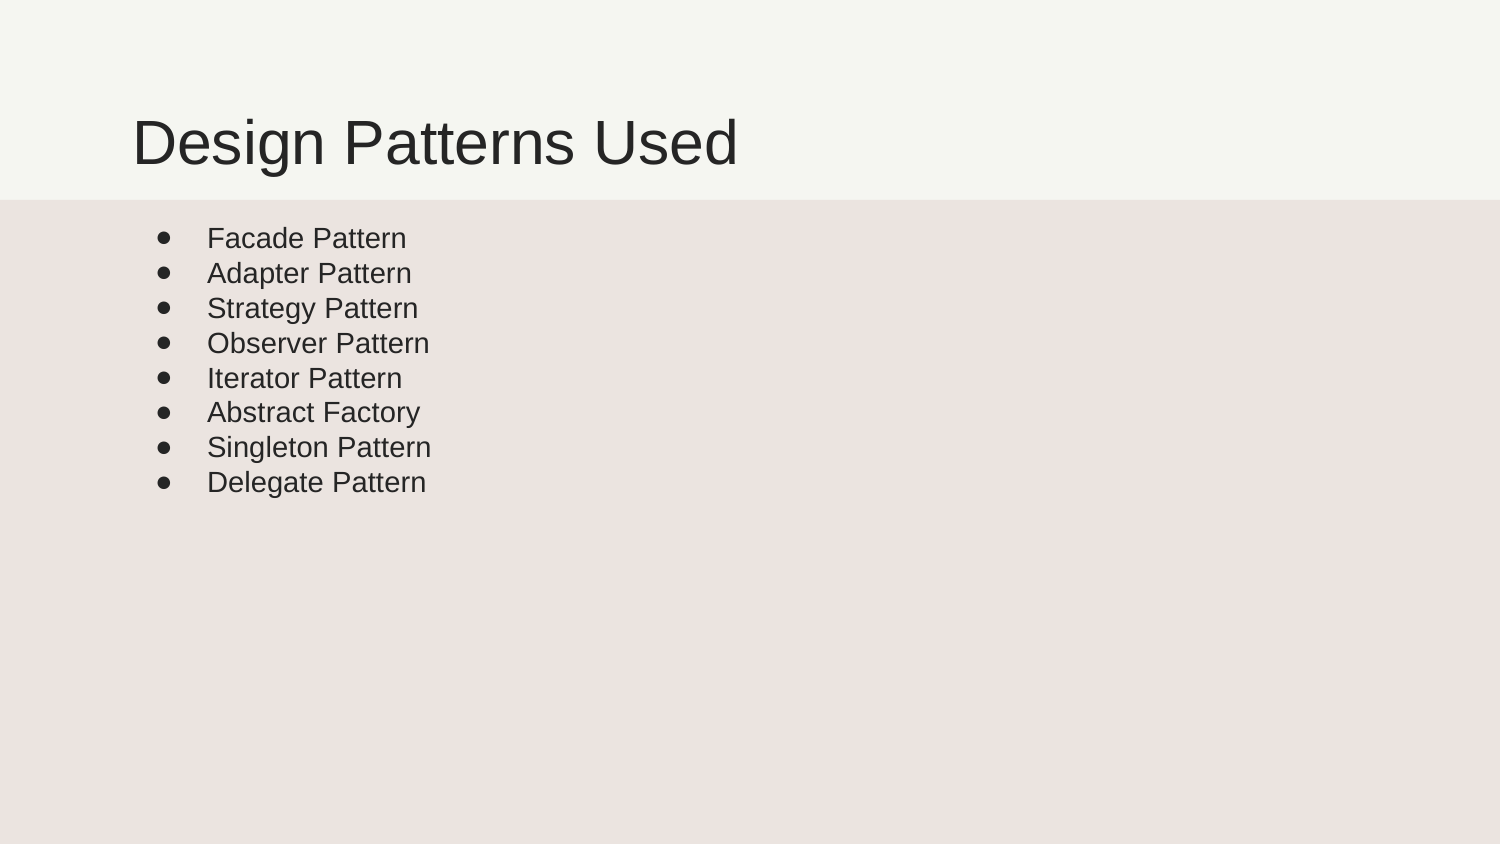

# Design Patterns Used
Facade Pattern
Adapter Pattern
Strategy Pattern
Observer Pattern
Iterator Pattern
Abstract Factory
Singleton Pattern
Delegate Pattern